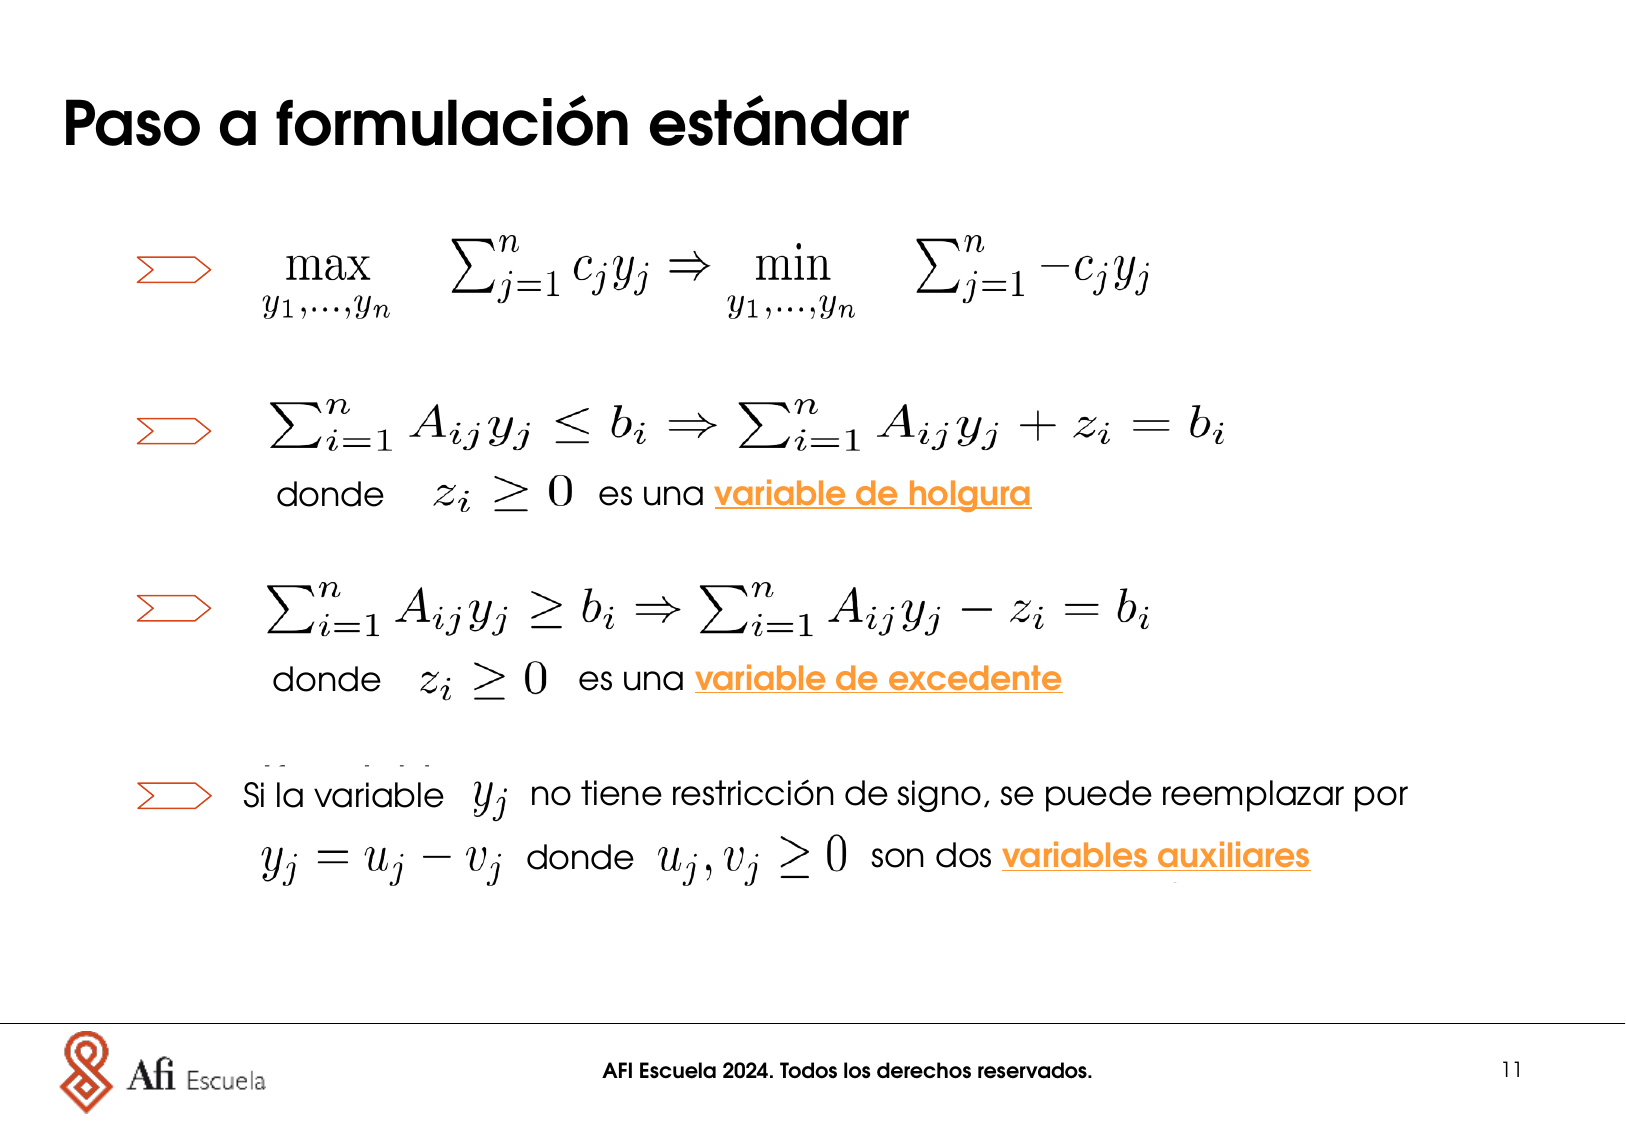

Paso a formulación estándar

es una variable de holgura
donde

es una variable de excedente
donde

no tiene restricción de signo, se puede reemplazar por

Si la variable
son dos variables auxiliares
donde

AFI Escuela 2024. Todos los derechos reservados.
11